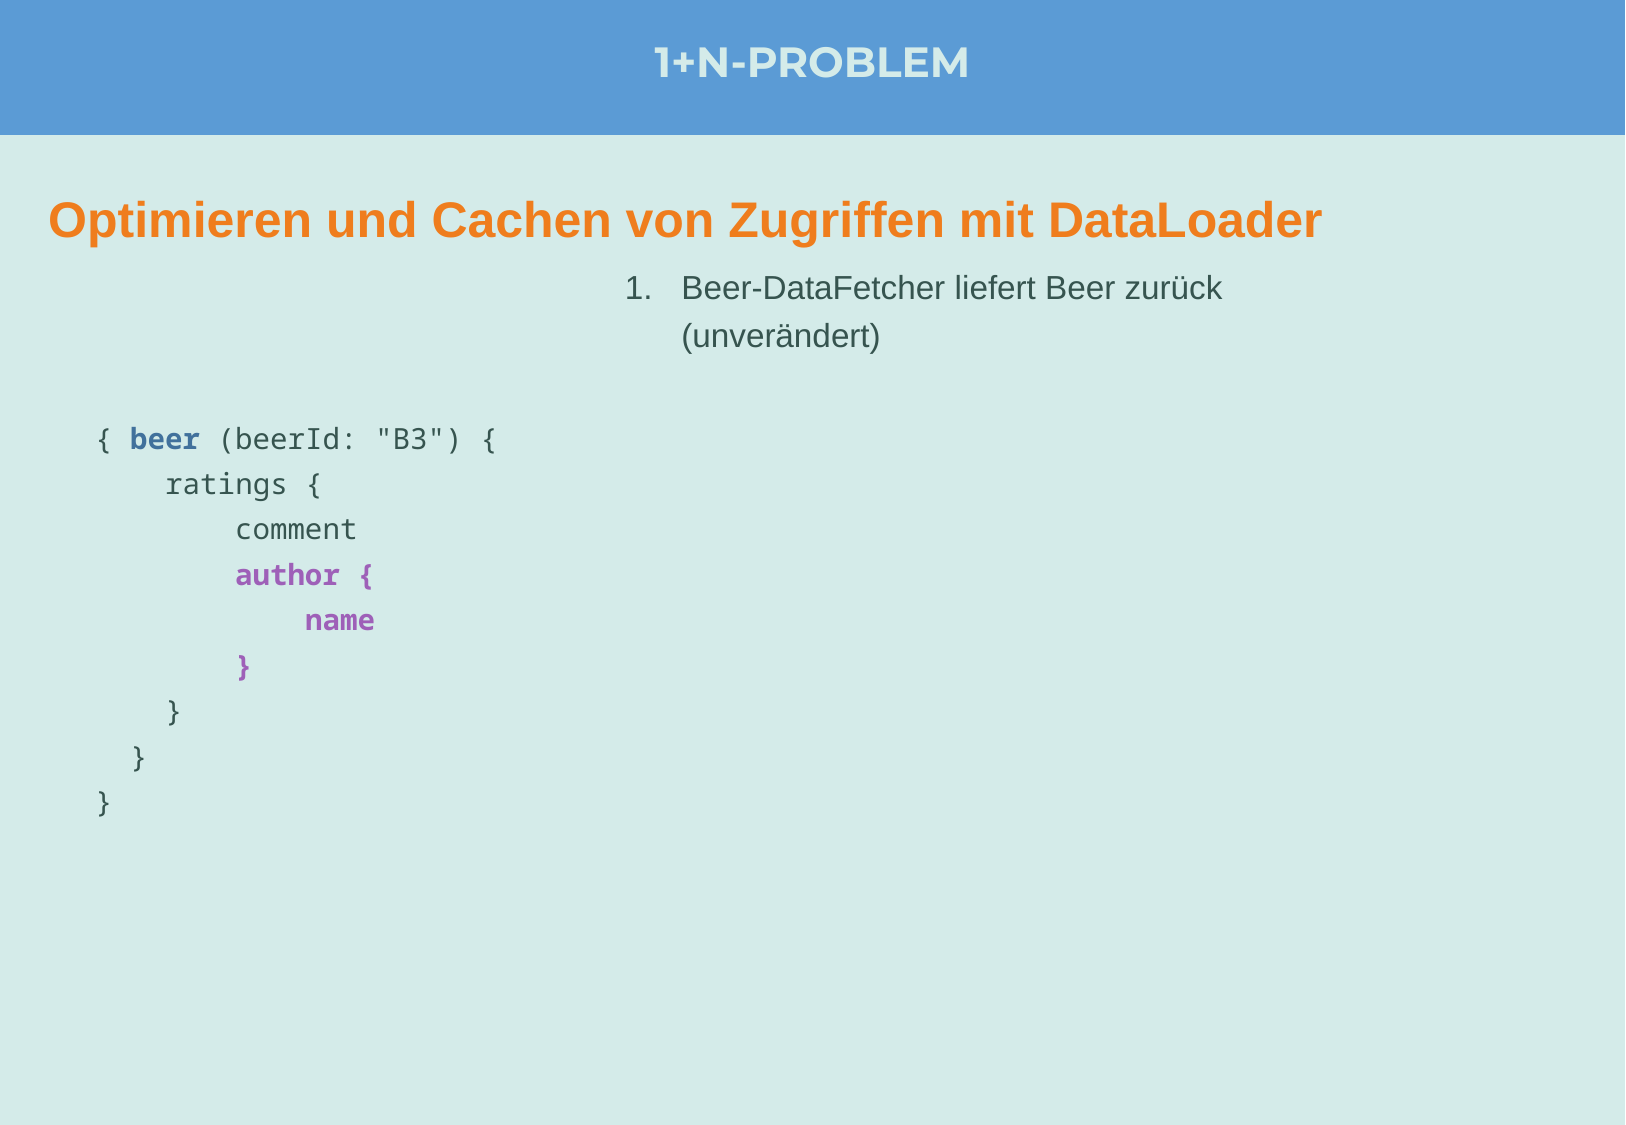

1+n-Problem
#
Optimieren und Cachen von Zugriffen mit DataLoader
Beer-DataFetcher liefert Beer zurück
(unverändert)
{ beer (beerId: "B3") {
    ratings {
        comment
        author {
            name
        }
    }
  }
}